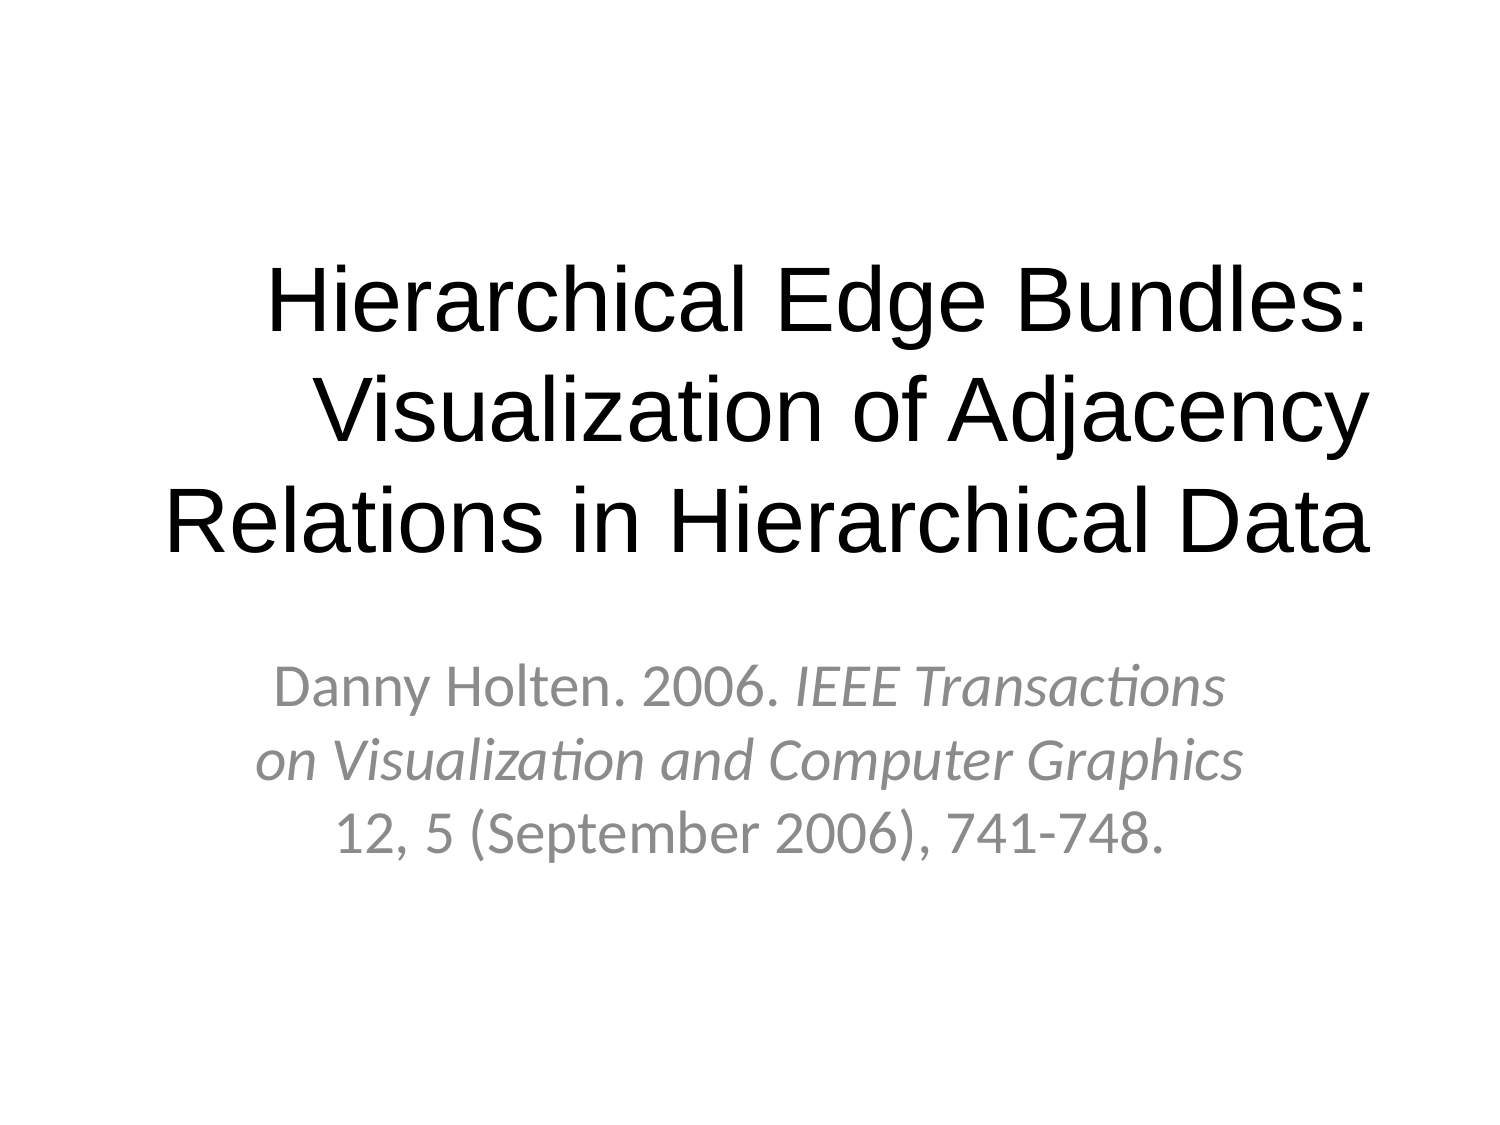

# Hierarchical Edge Bundles: Visualization of Adjacency Relations in Hierarchical Data
Danny Holten. 2006. IEEE Transactions on Visualization and Computer Graphics 12, 5 (September 2006), 741-748.